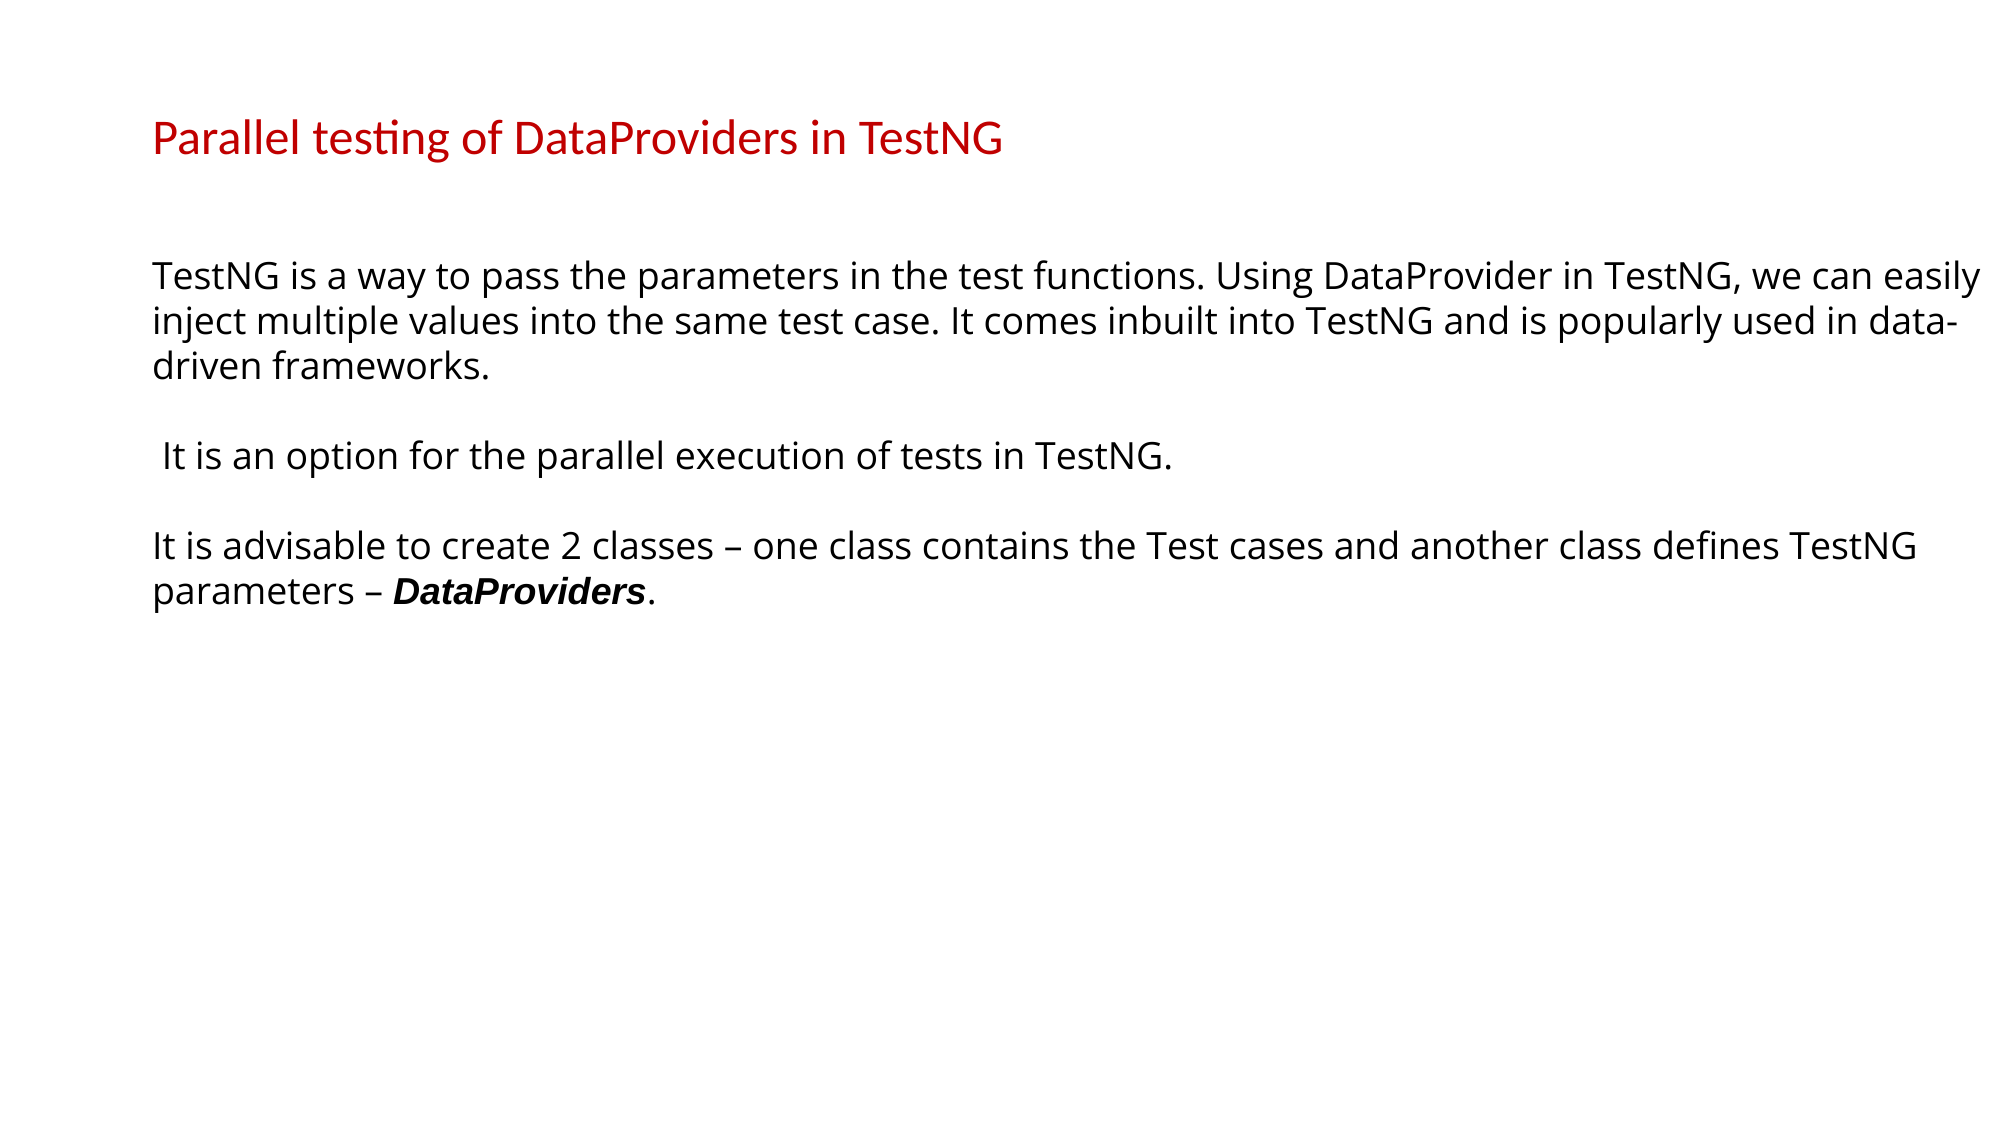

# Parallel testing of DataProviders in TestNG
TestNG is a way to pass the parameters in the test functions. Using DataProvider in TestNG, we can easily inject multiple values into the same test case. It comes inbuilt into TestNG and is popularly used in data-driven frameworks.

 It is an option for the parallel execution of tests in TestNG.

It is advisable to create 2 classes – one class contains the Test cases and another class defines TestNG parameters – DataProviders.